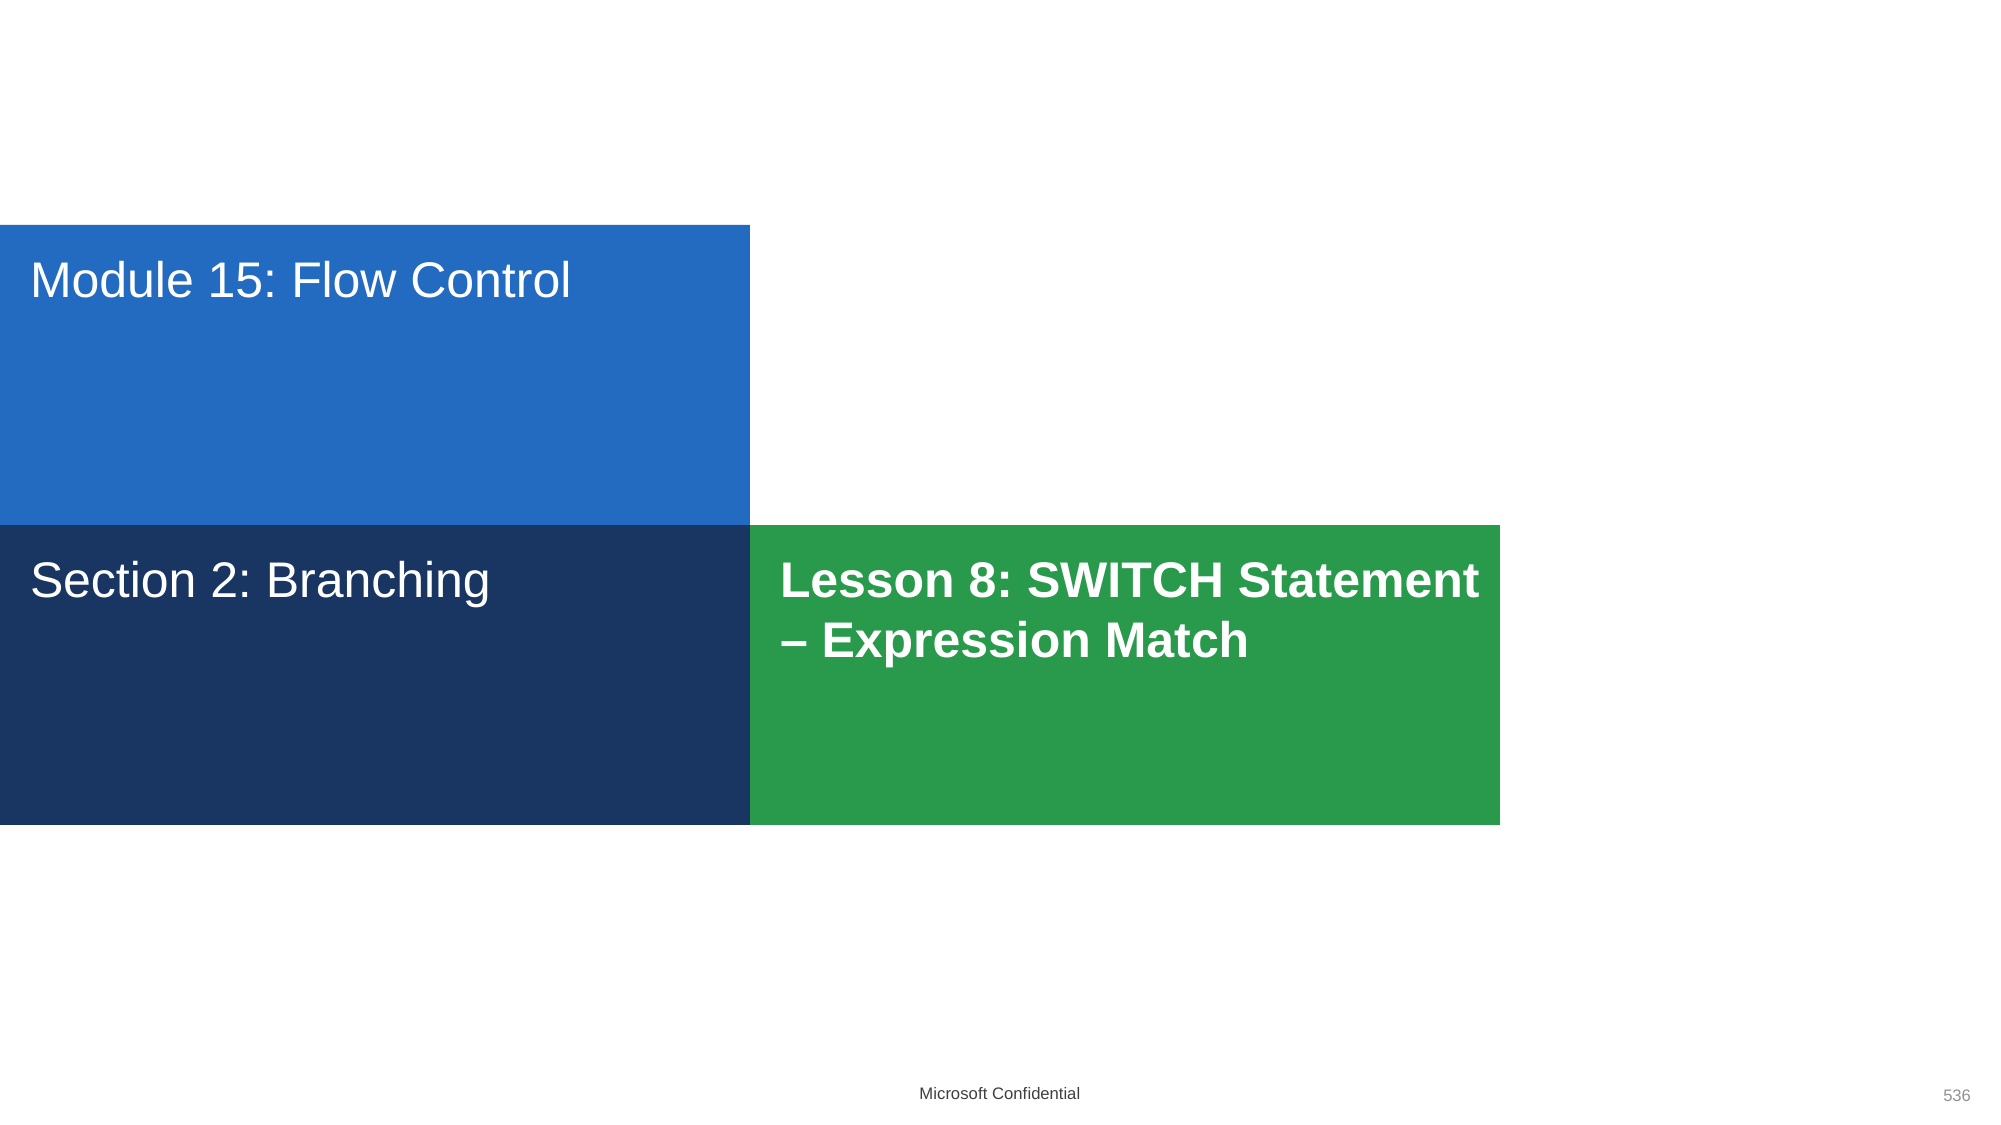

# Module 15: Flow Control
Section 2: Branching
Lesson 8: SWITCH Statement – Expression Match
536